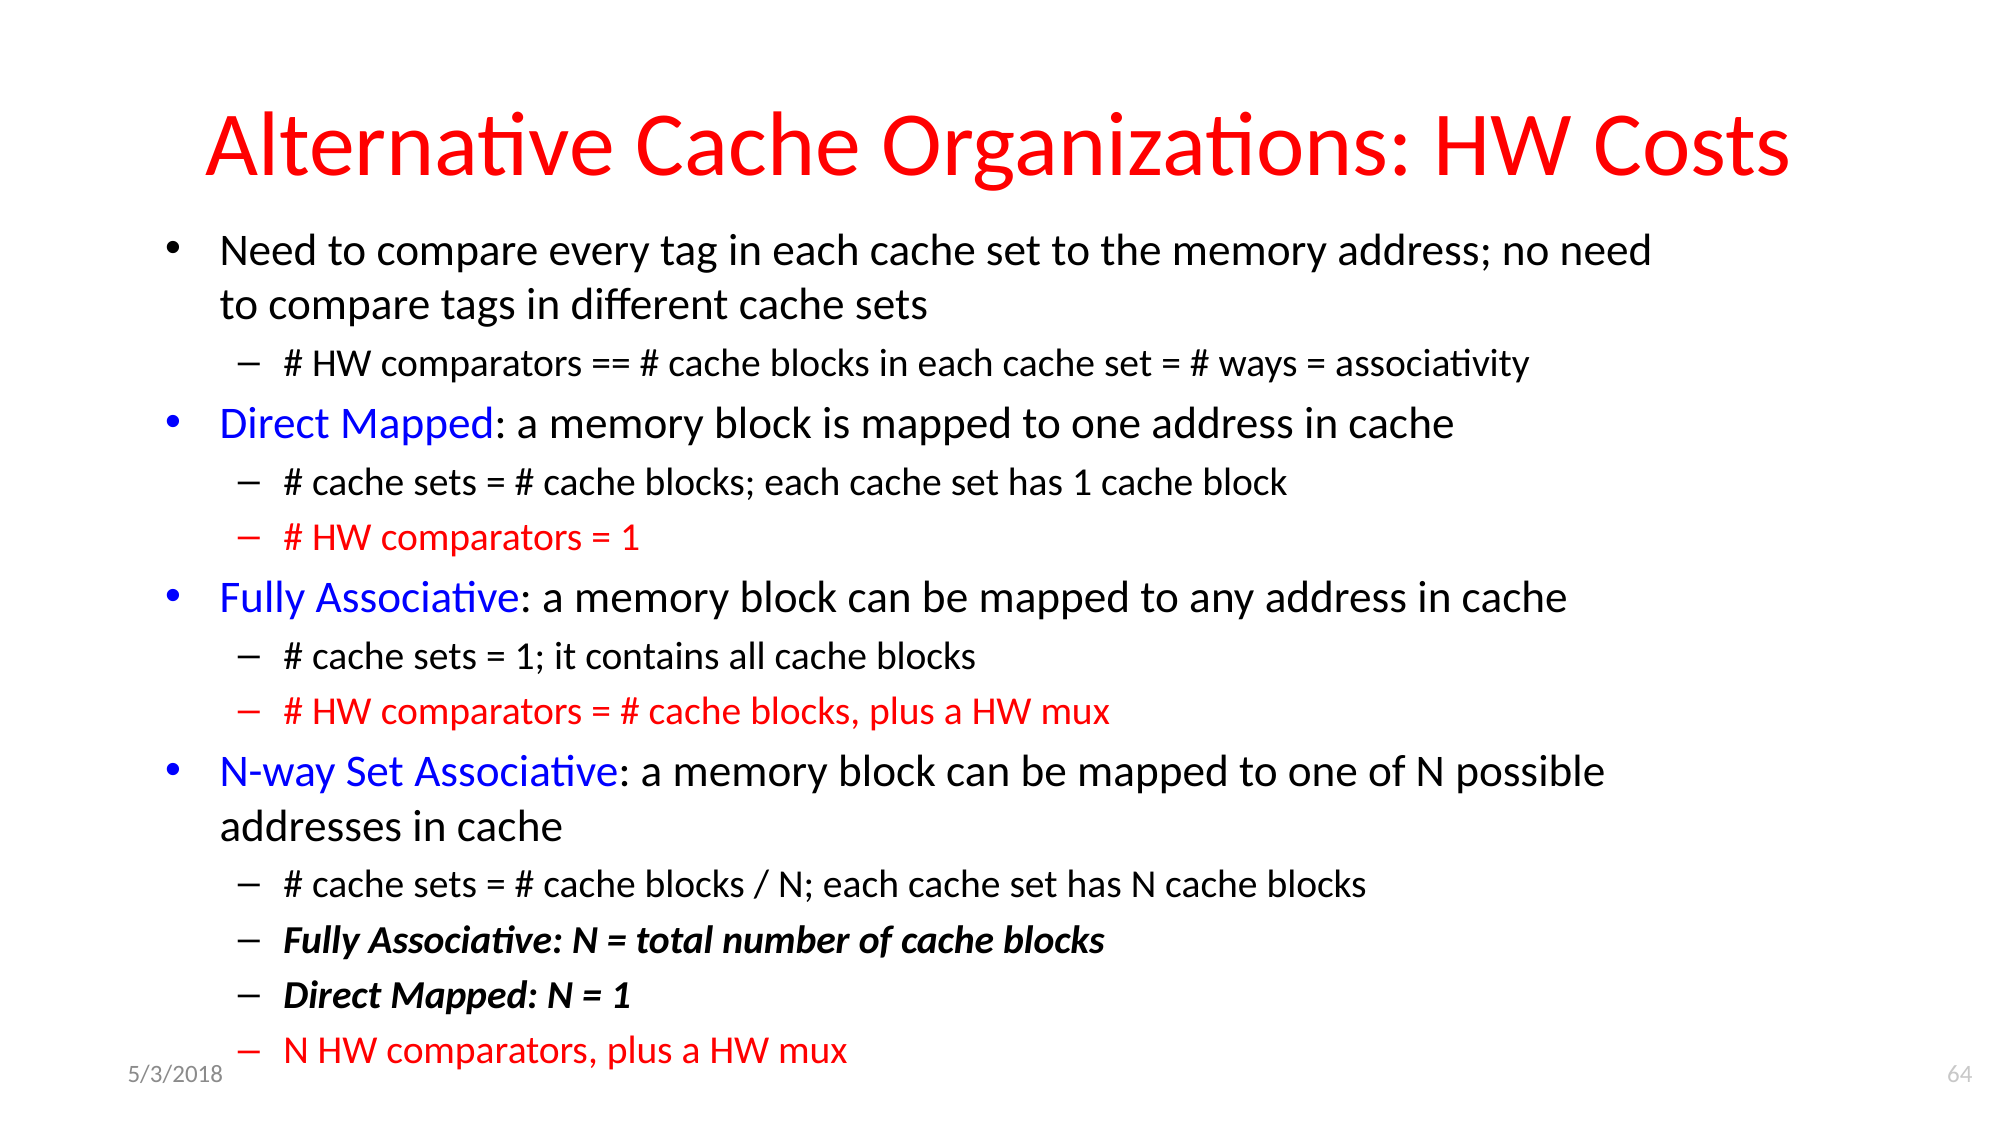

# Alternative Cache Organizations: HW Costs
Need to compare every tag in each cache set to the memory address; no need to compare tags in different cache sets
# HW comparators == # cache blocks in each cache set = # ways = associativity
Direct Mapped: a memory block is mapped to one address in cache
# cache sets = # cache blocks; each cache set has 1 cache block
# HW comparators = 1
Fully Associative: a memory block can be mapped to any address in cache
# cache sets = 1; it contains all cache blocks
# HW comparators = # cache blocks, plus a HW mux
N-way Set Associative: a memory block can be mapped to one of N possible addresses in cache
# cache sets = # cache blocks / N; each cache set has N cache blocks
Fully Associative: N = total number of cache blocks
Direct Mapped: N = 1
N HW comparators, plus a HW mux
64
5/3/2018